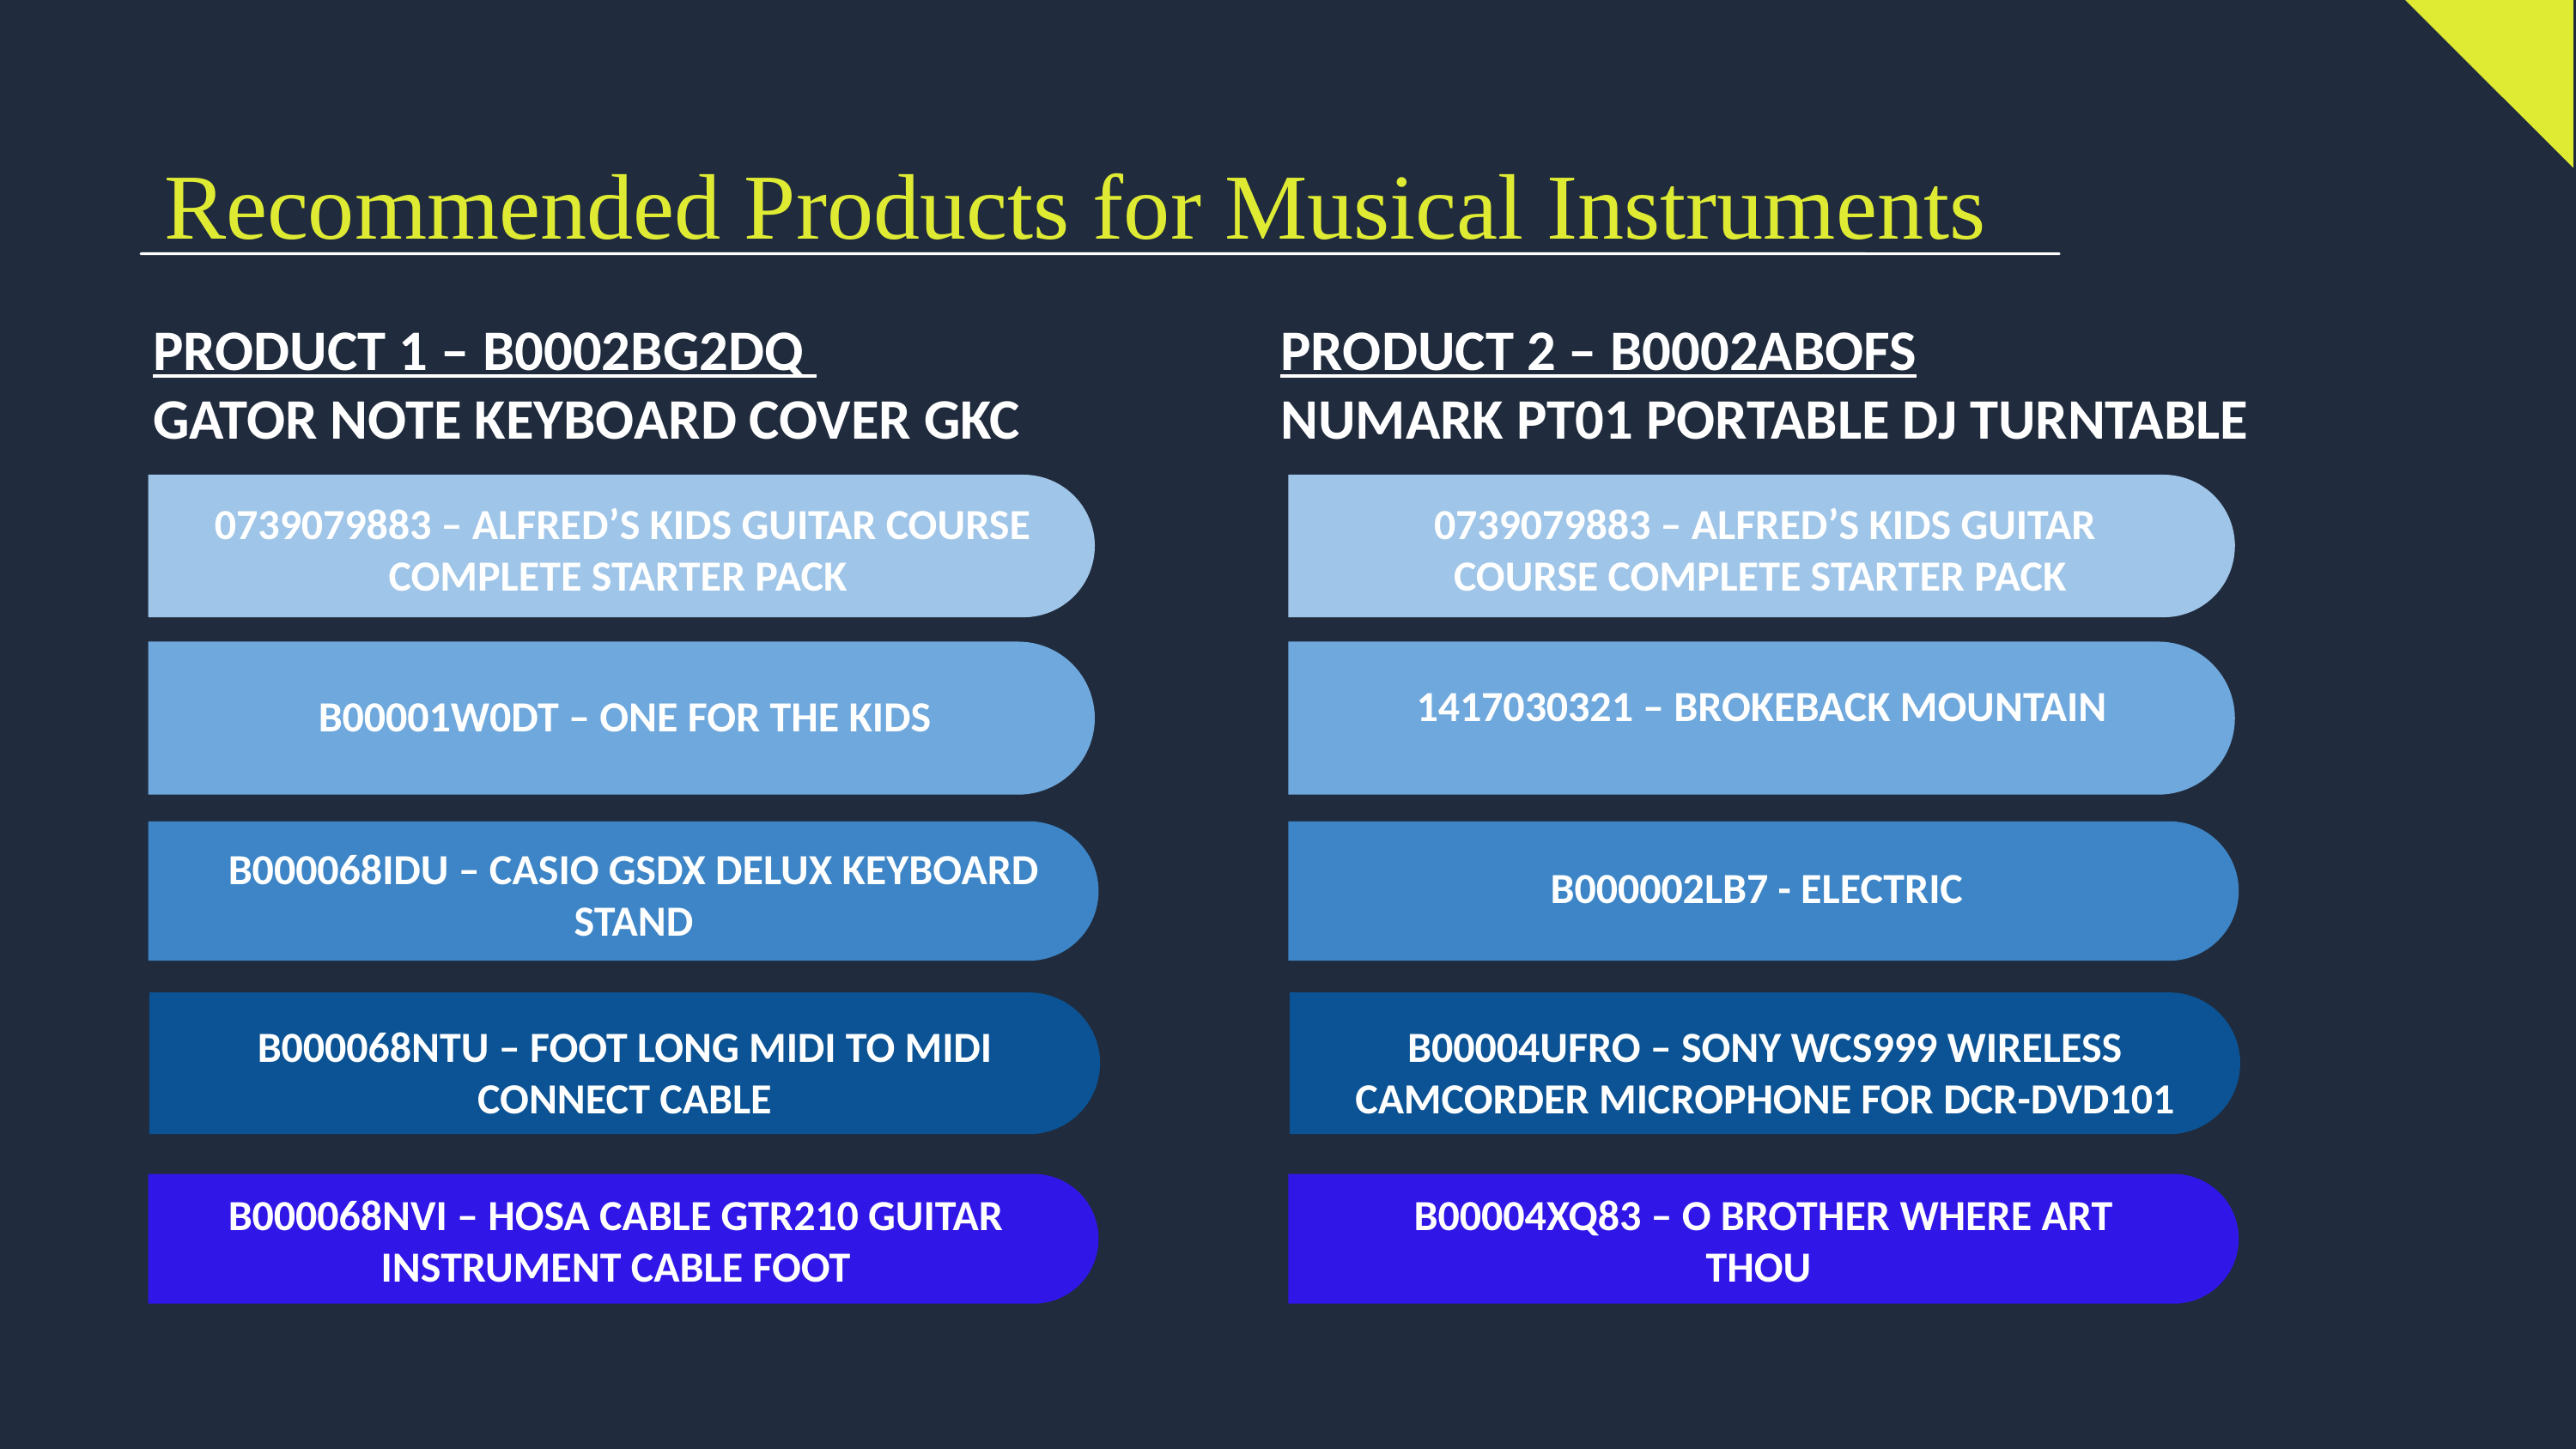

Recommended Products for Musical Instruments

PRODUCT 1 – B0002BG2DQ
GATOR NOTE KEYBOARD COVER GKC
PRODUCT 2 – B0002ABOFS
NUMARK PT01 PORTABLE DJ TURNTABLE

0739079883 – ALFRED’S KIDS GUITAR COURSE COMPLETE STARTER PACK
0739079883 – ALFRED’S KIDS GUITAR COURSE COMPLETE STARTER PACK

1417030321 – BROKEBACK MOUNTAIN
B00001W0DT – ONE FOR THE KIDS

B000068IDU – CASIO GSDX DELUX KEYBOARD STAND
B000002LB7 - ELECTRIC
B000068NTU – FOOT LONG MIDI TO MIDI CONNECT CABLE
B00004UFRO – SONY WCS999 WIRELESS CAMCORDER MICROPHONE FOR DCR-DVD101
B000068NVI – HOSA CABLE GTR210 GUITAR INSTRUMENT CABLE FOOT
B00004XQ83 – O BROTHER WHERE ART THOU